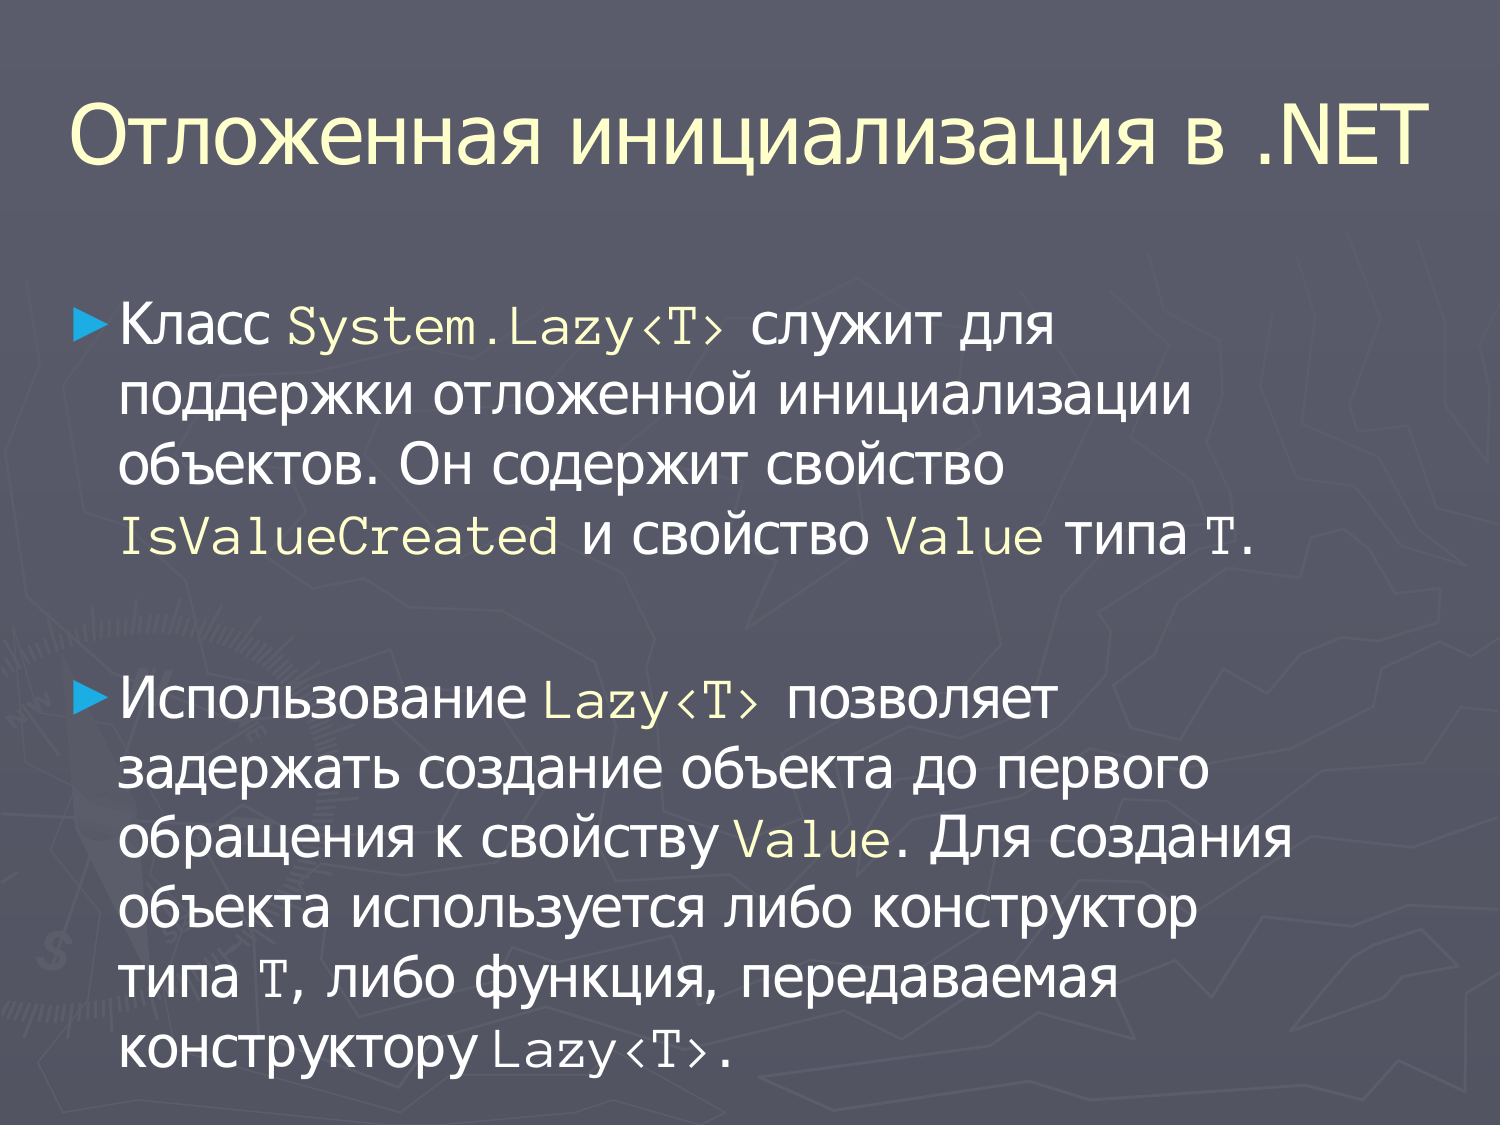

# Отложенная инициализация в .NET
Класс System.Lazy<T> служит для поддержки отложенной инициализации объектов. Он содержит свойство IsValueCreated и свойство Value типа T.

Использование Lazy<T> позволяет задержать создание объекта до первого обращения к свойству Value. Для создания объекта используется либо конструктор типа T, либо функция, передаваемая конструктору Lazy<T>.